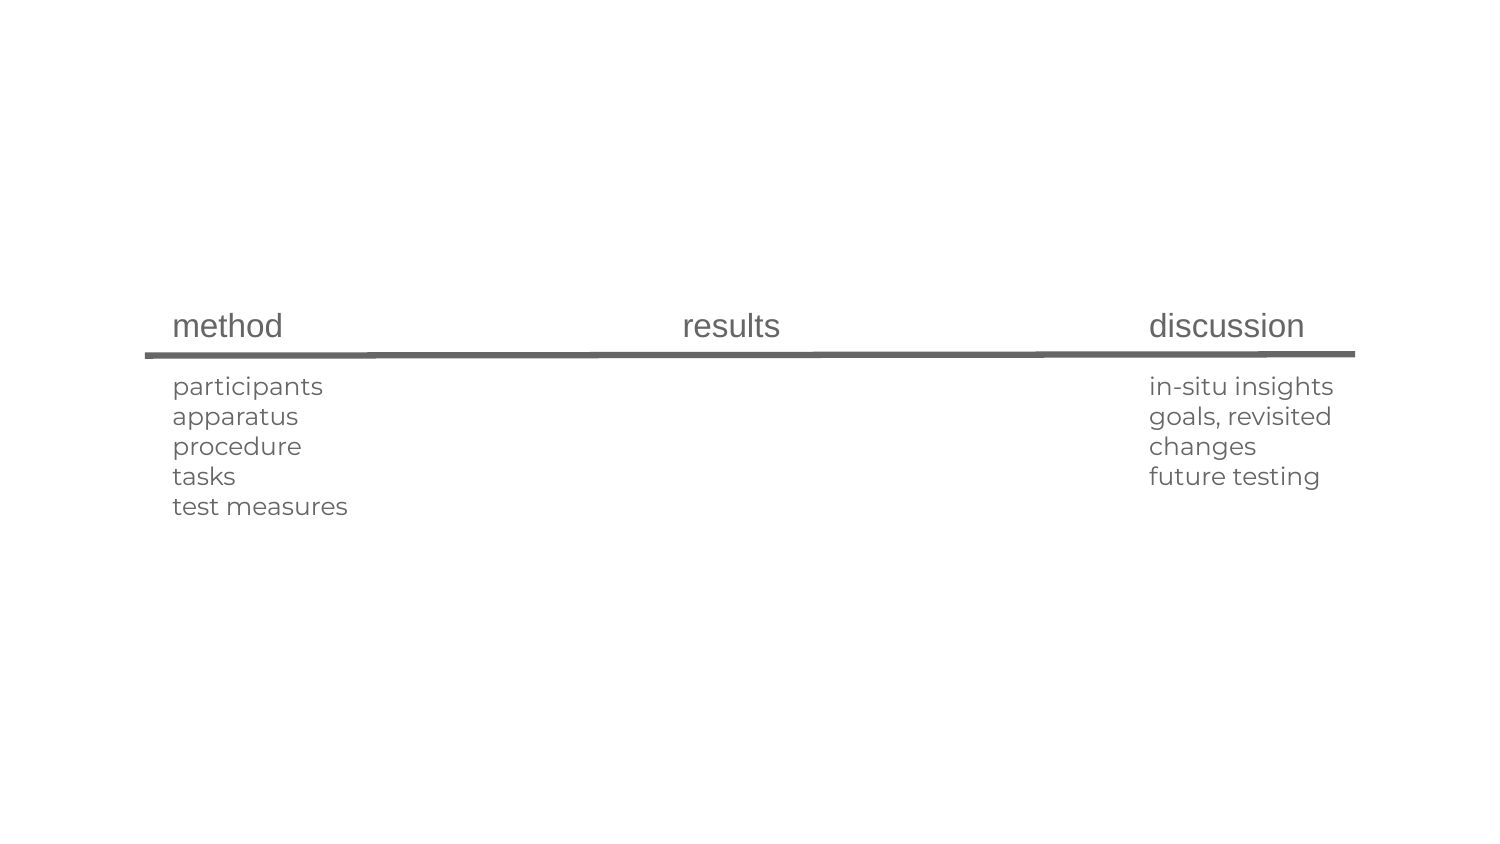

method
results
discussion
participants
apparatus
procedure
tasks
test measures

in-situ insights
goals, revisited
changes
future testing